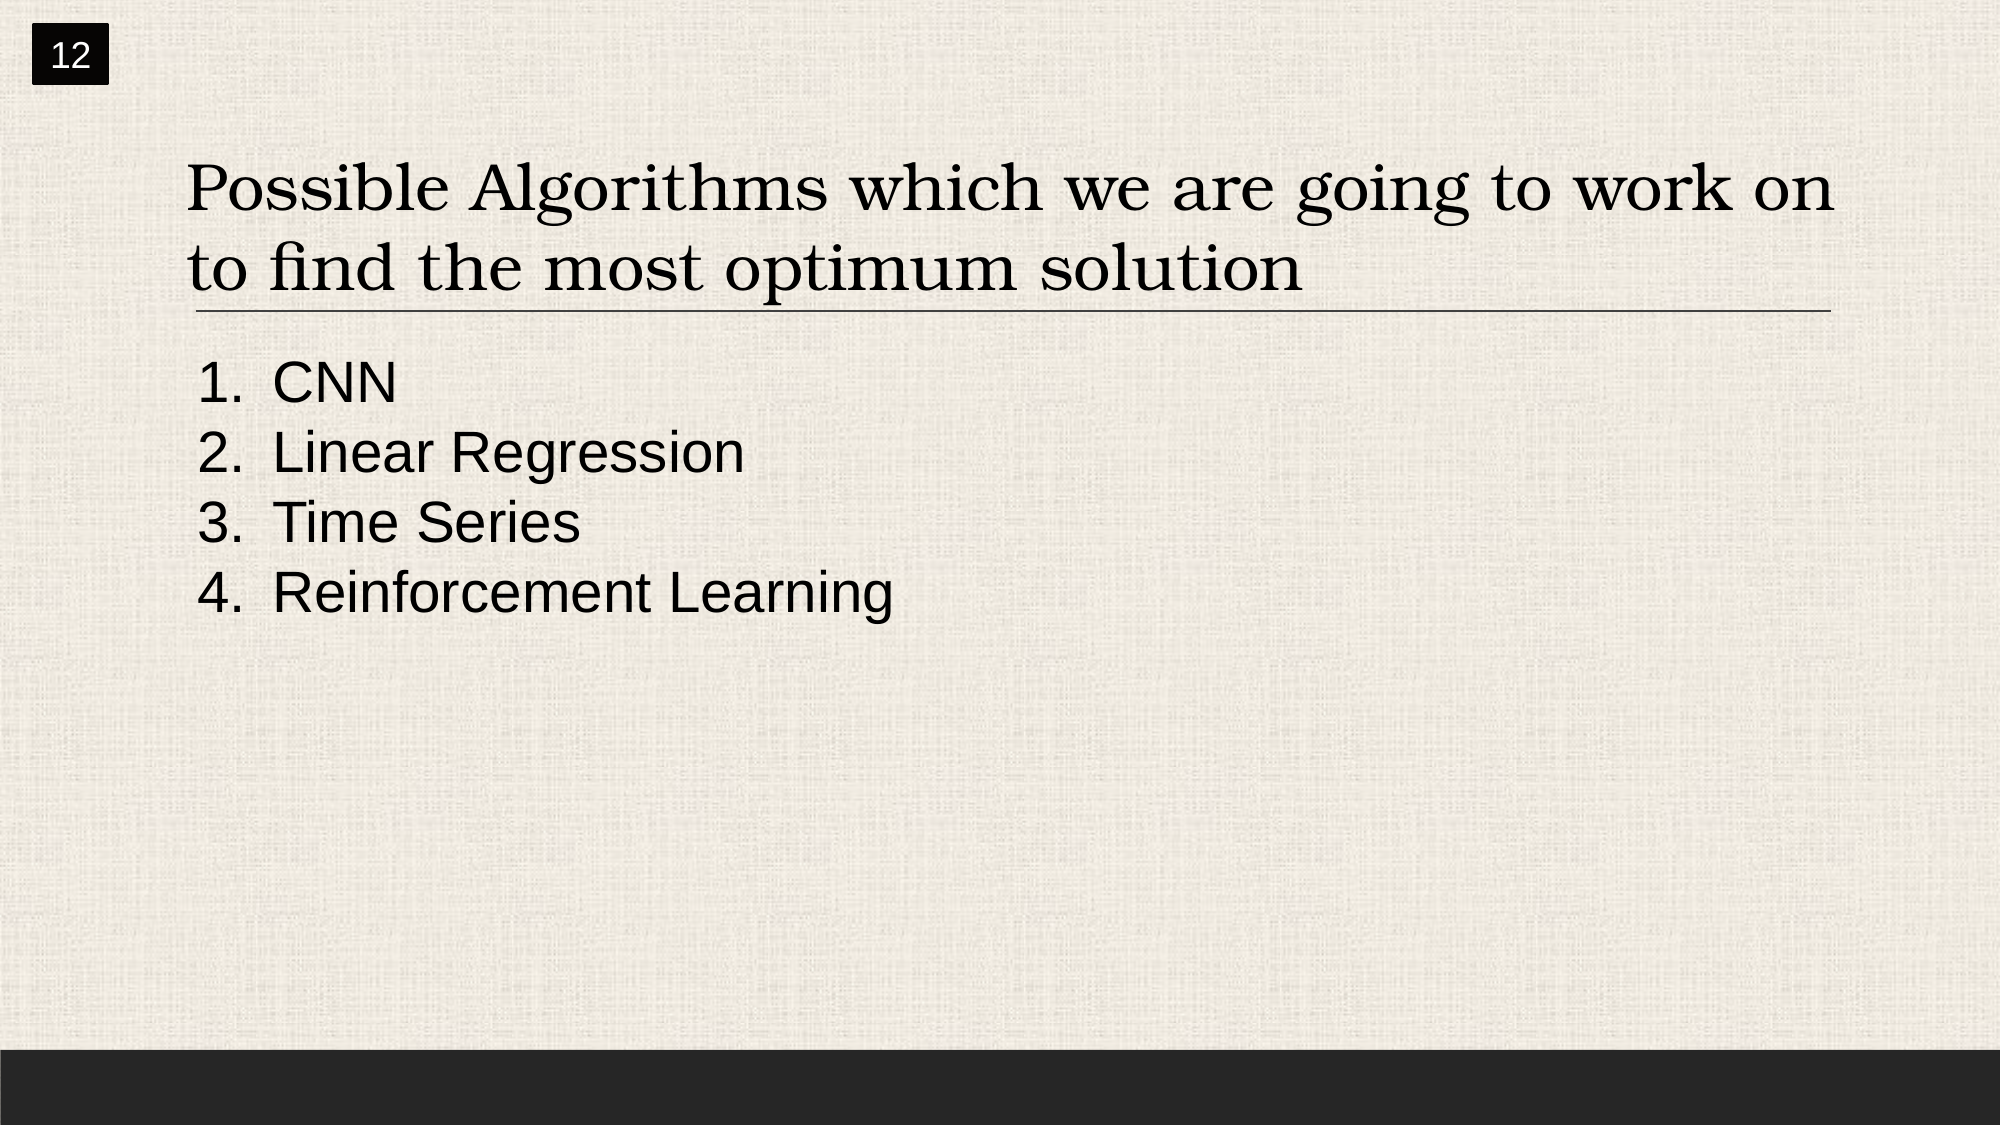

12
Possible Algorithms which we are going to work on to find the most optimum solution

CNN
Linear Regression
Time Series
Reinforcement Learning